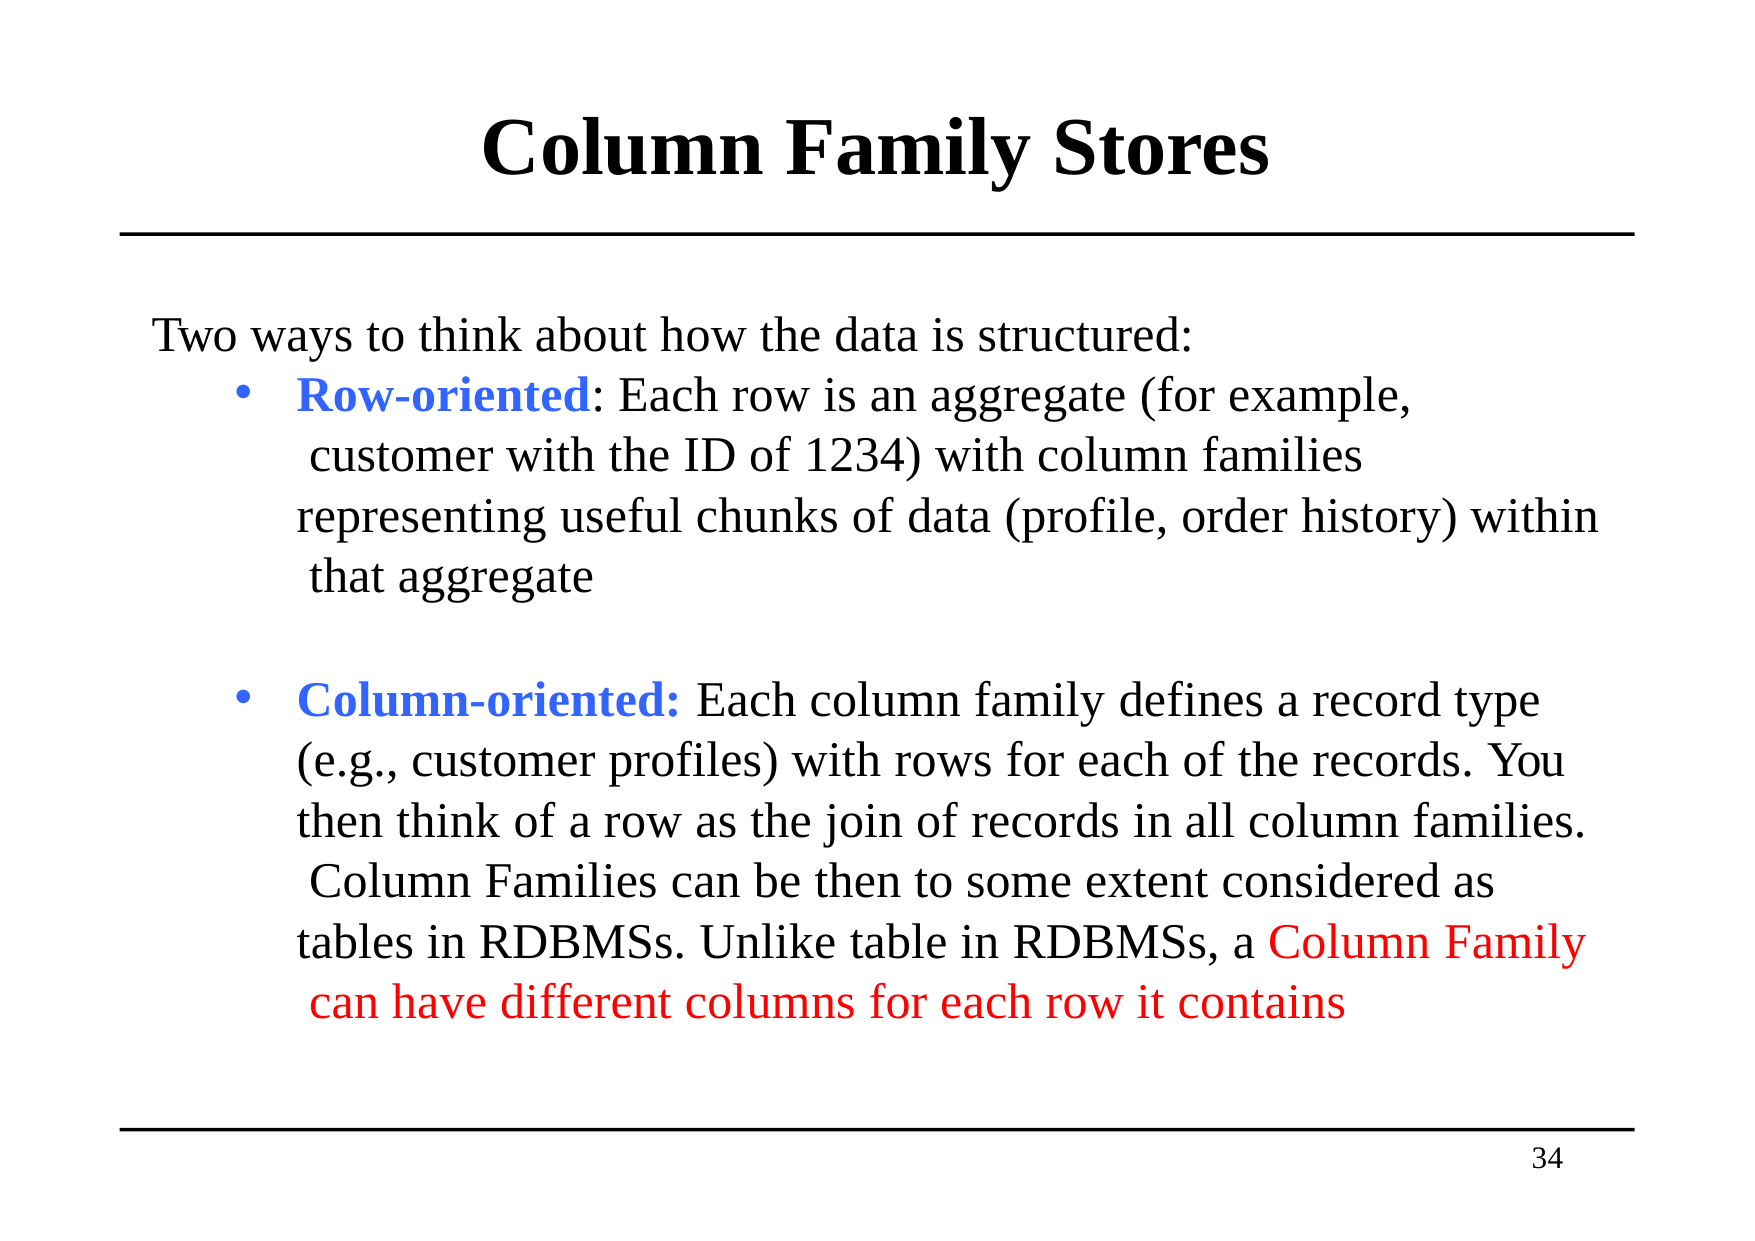

# Column Family Stores

Two ways to think about how the data is structured:
Row-oriented: Each row is an aggregate (for example,  customer with the ID of 1234) with column families
representing useful chunks of data (profile, order history) within  that aggregate

Column-oriented: Each column family defines a record type  (e.g., customer profiles) with rows for each of the records. You  then think of a row as the join of records in all column families.  Column Families can be then to some extent considered as  tables in RDBMSs. Unlike table in RDBMSs, a Column Family  can have different columns for each row it contains

34